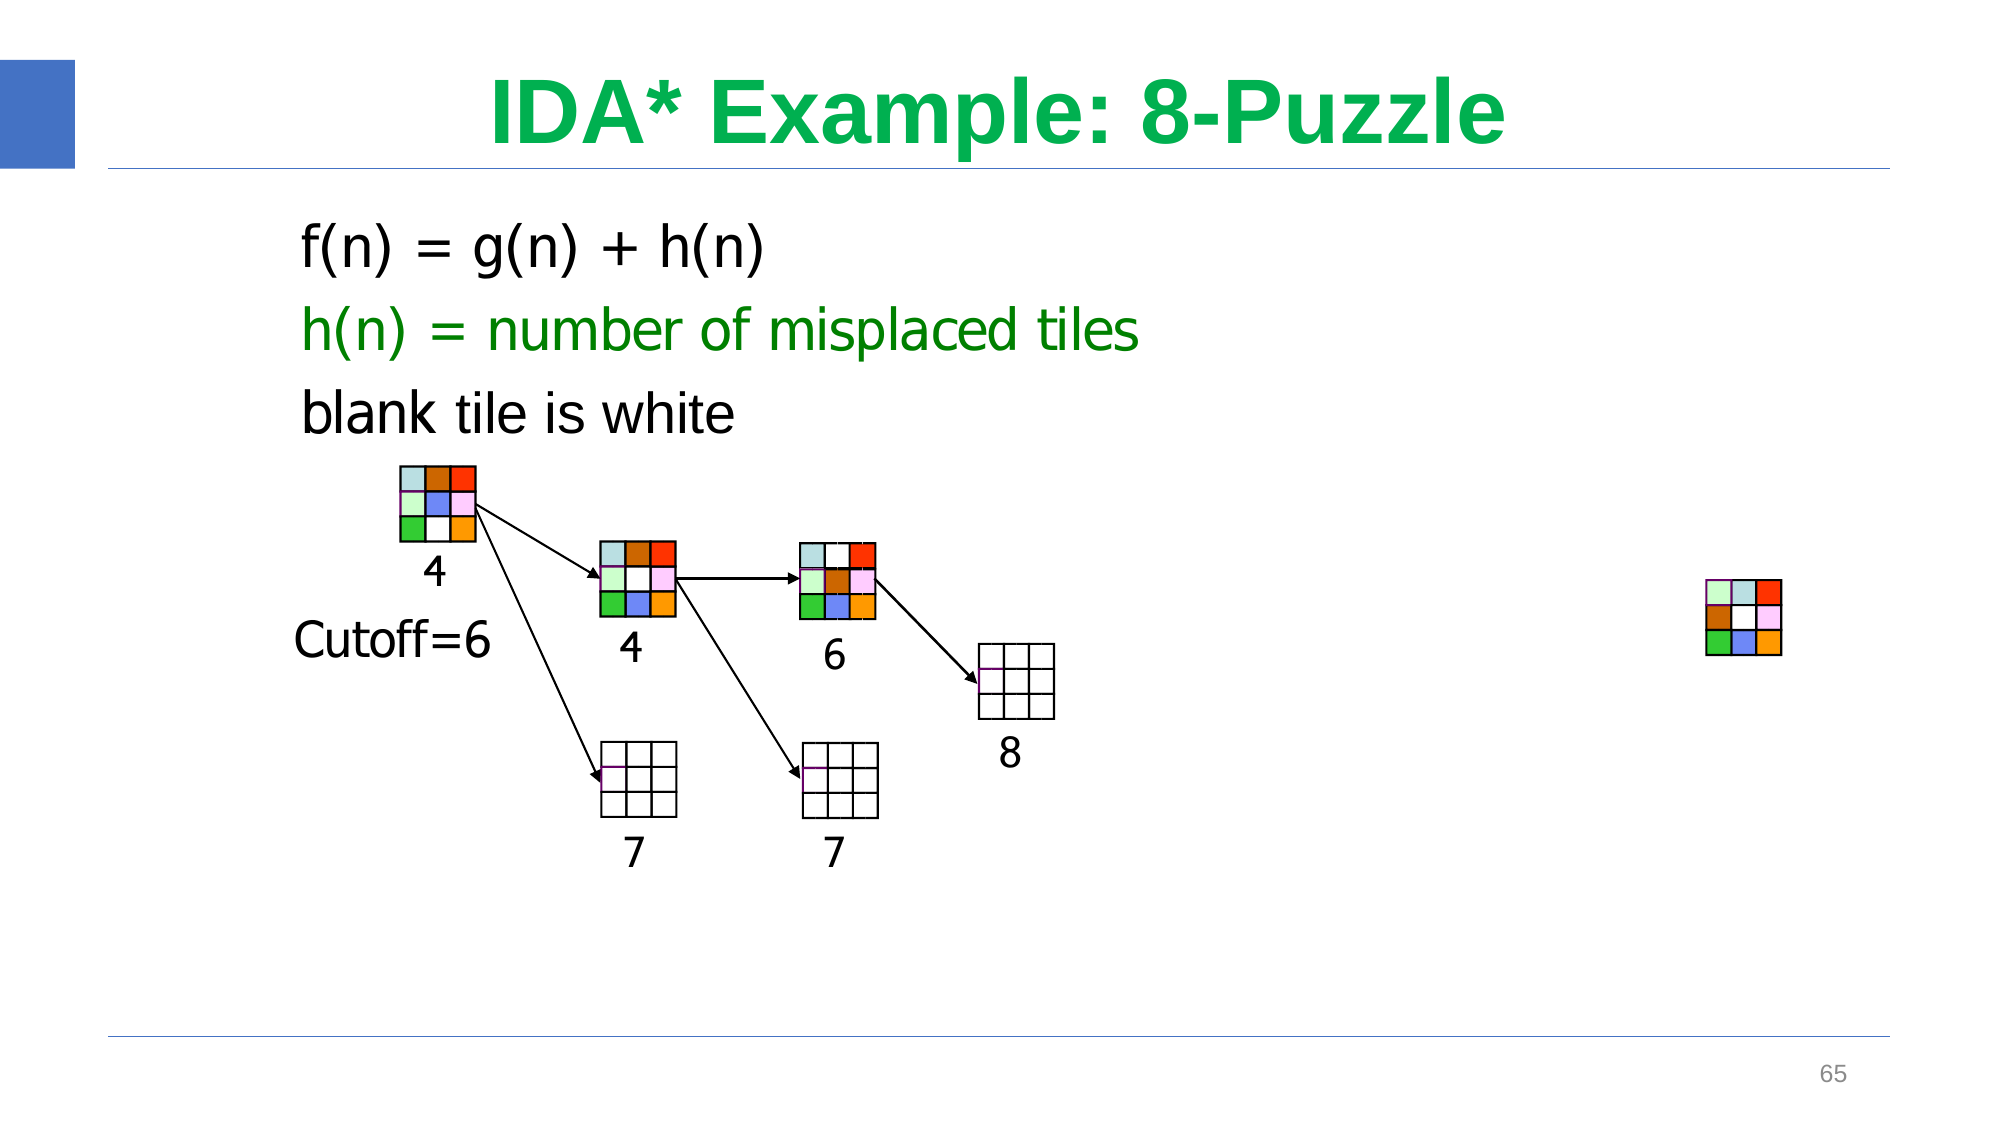

# IDA* Example: 8-Puzzle
			f(n) = g(n) + h(n)
			h(n) = number of misplaced tiles
			blank tile is white

4

Cutoff=6
4

6

8

7
7
65